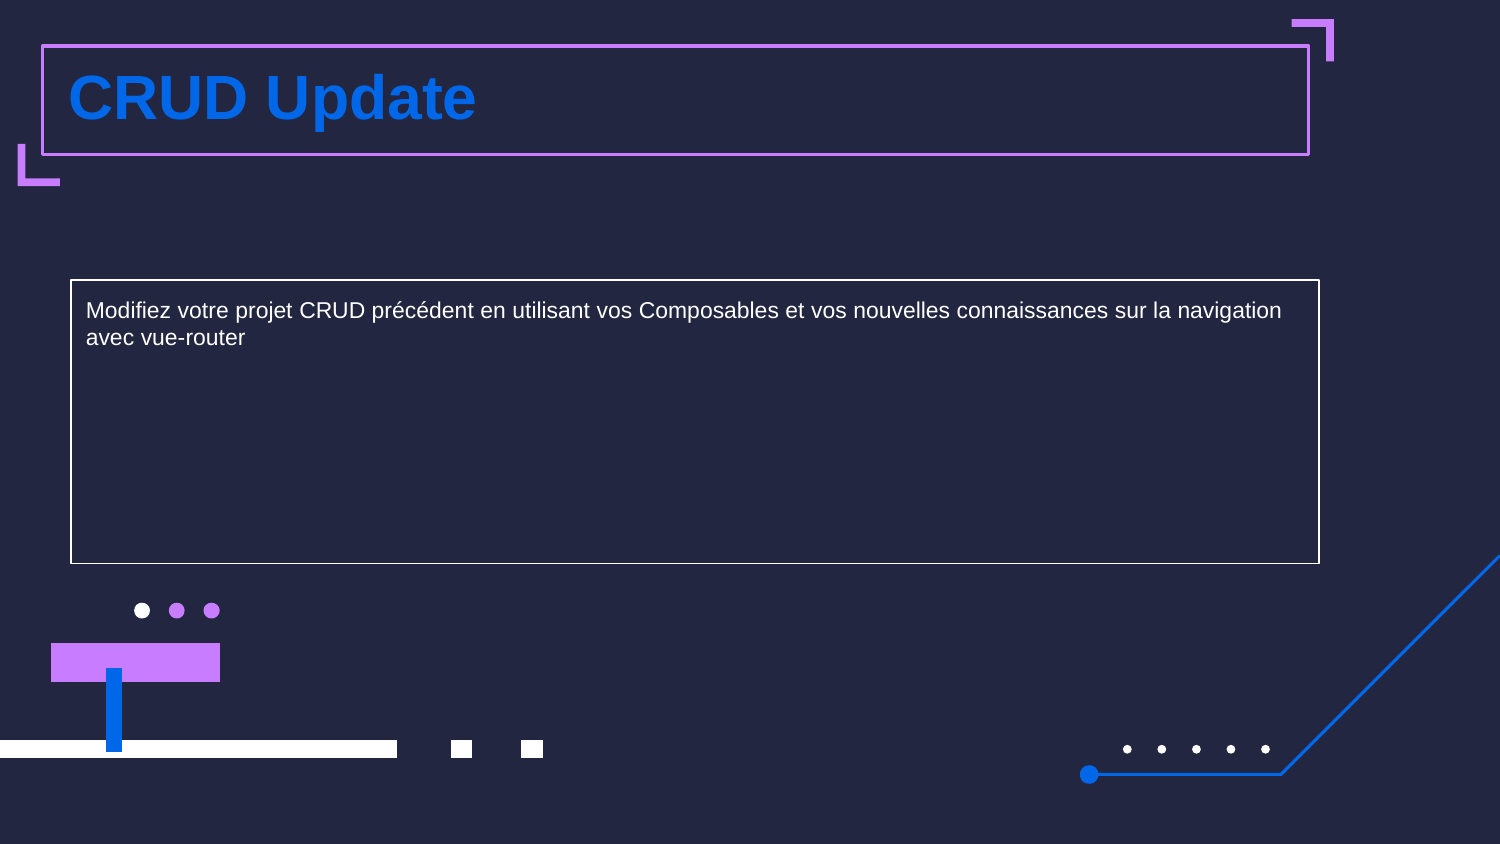

# CRUD Update
Modifiez votre projet CRUD précédent en utilisant vos Composables et vos nouvelles connaissances sur la navigation avec vue-router